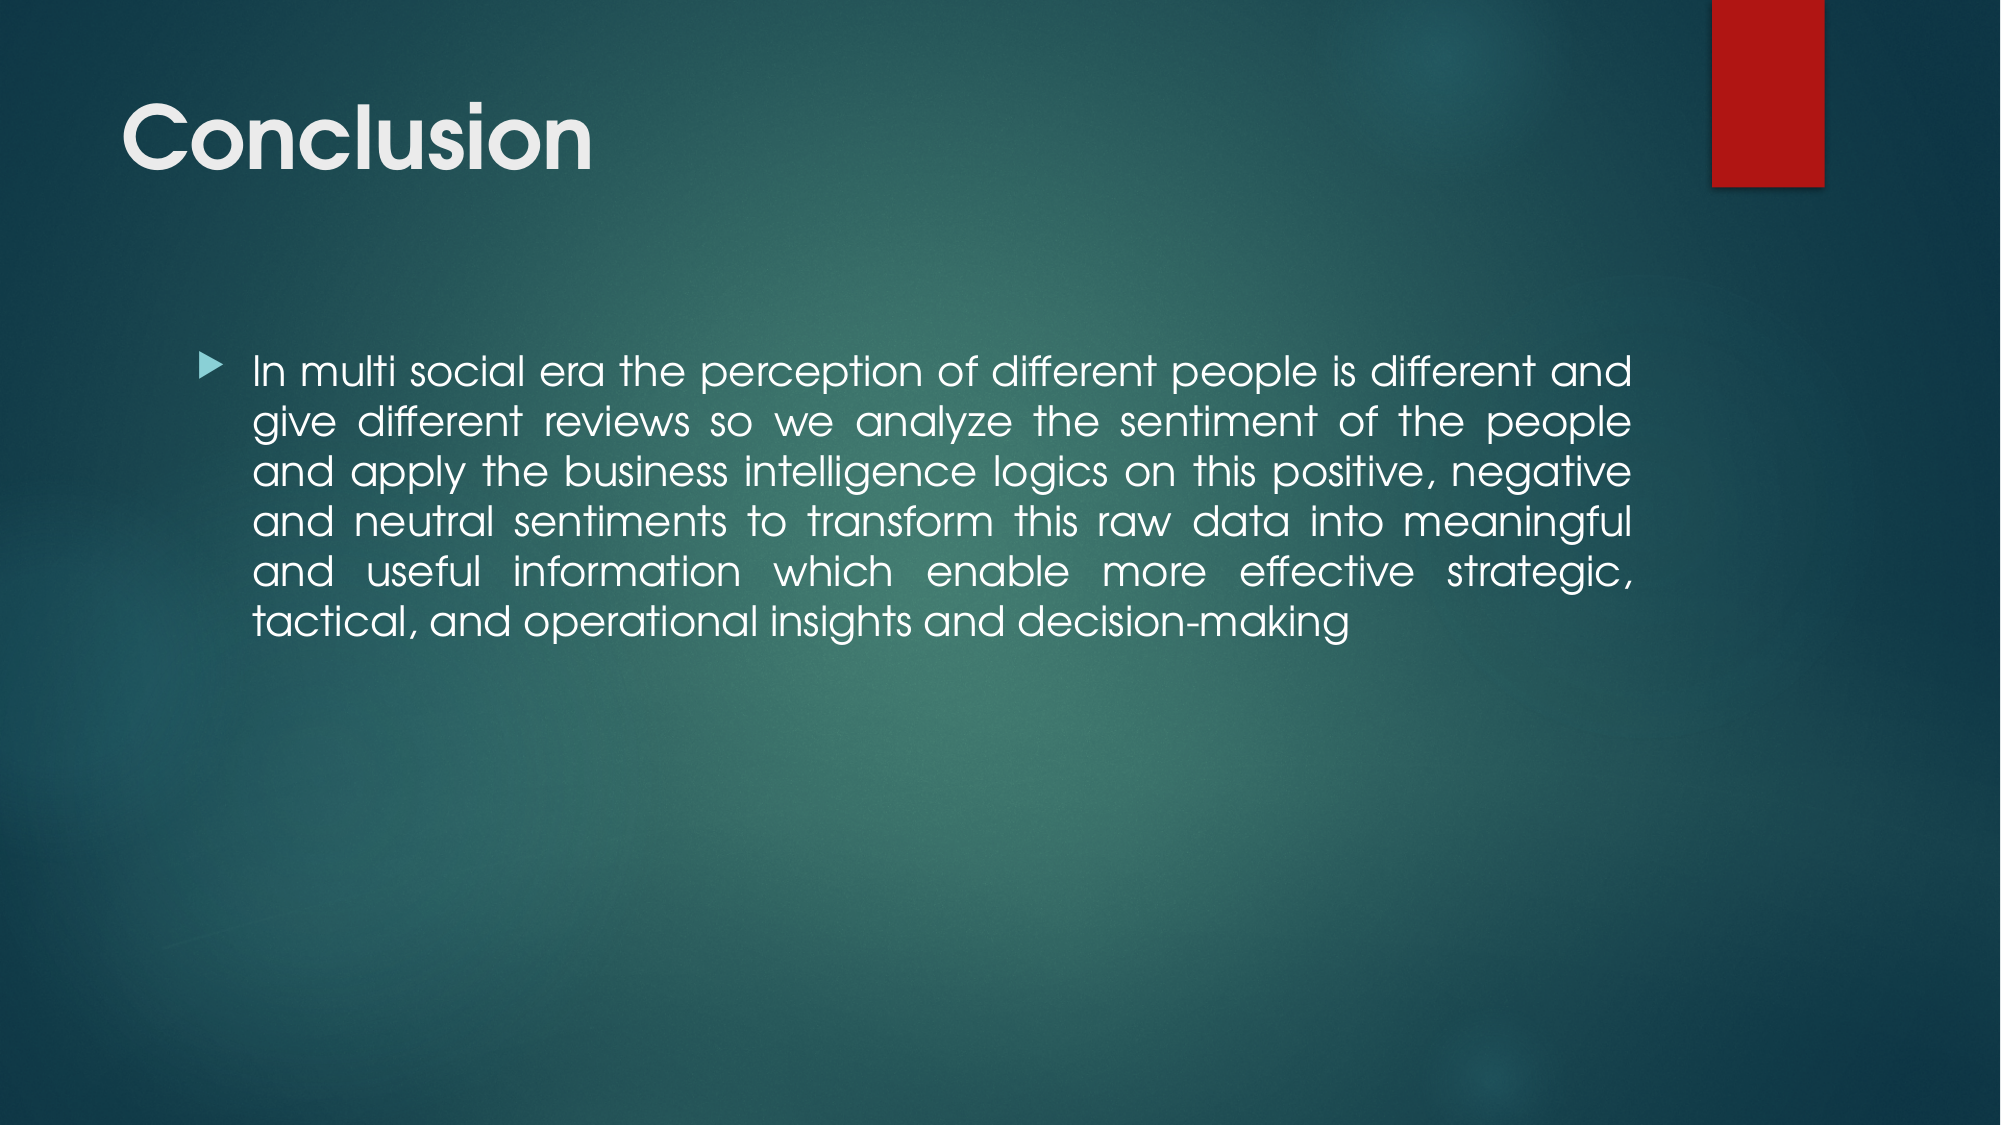

# Conclusion
In multi social era the perception of different people is different and give different reviews so we analyze the sentiment of the people and apply the business intelligence logics on this positive, negative and neutral sentiments to transform this raw data into meaningful and useful information which enable more effective strategic, tactical, and operational insights and decision-making